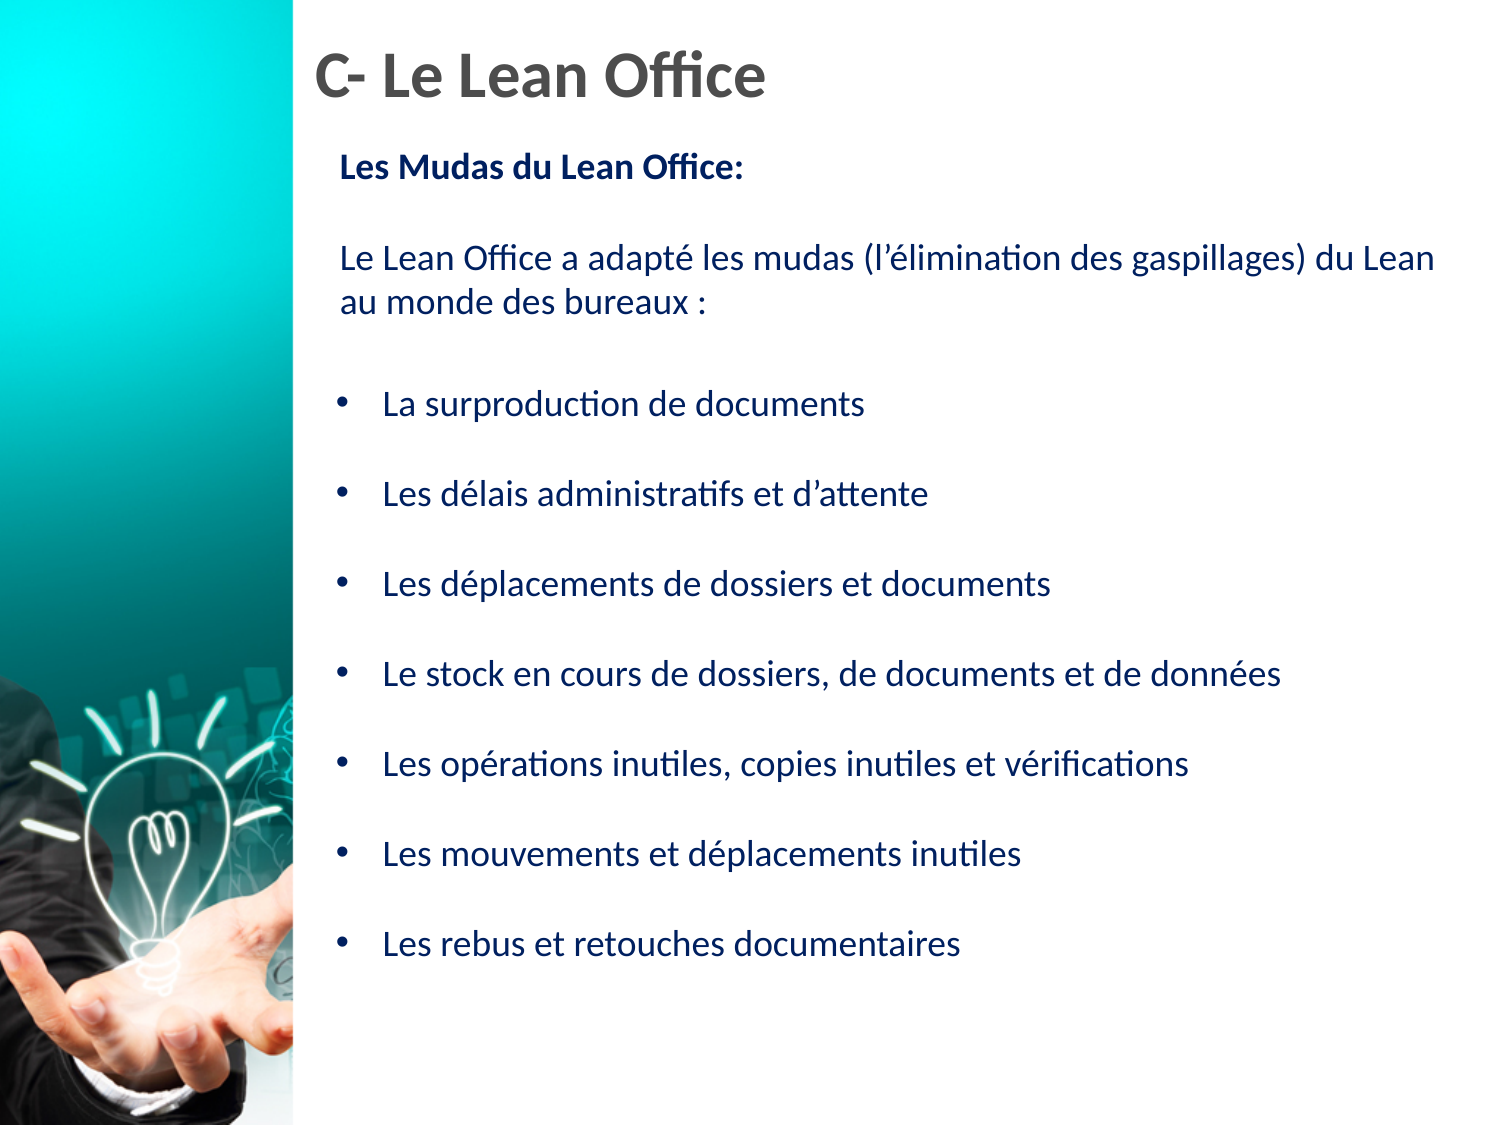

# C- Le Lean Office
Les Mudas du Lean Office:

Le Lean Office a adapté les mudas (l’élimination des gaspillages) du Lean au monde des bureaux :

La surproduction de documents

Les délais administratifs et d’attente

Les déplacements de dossiers et documents

Le stock en cours de dossiers, de documents et de données

Les opérations inutiles, copies inutiles et vérifications

Les mouvements et déplacements inutiles

Les rebus et retouches documentaires